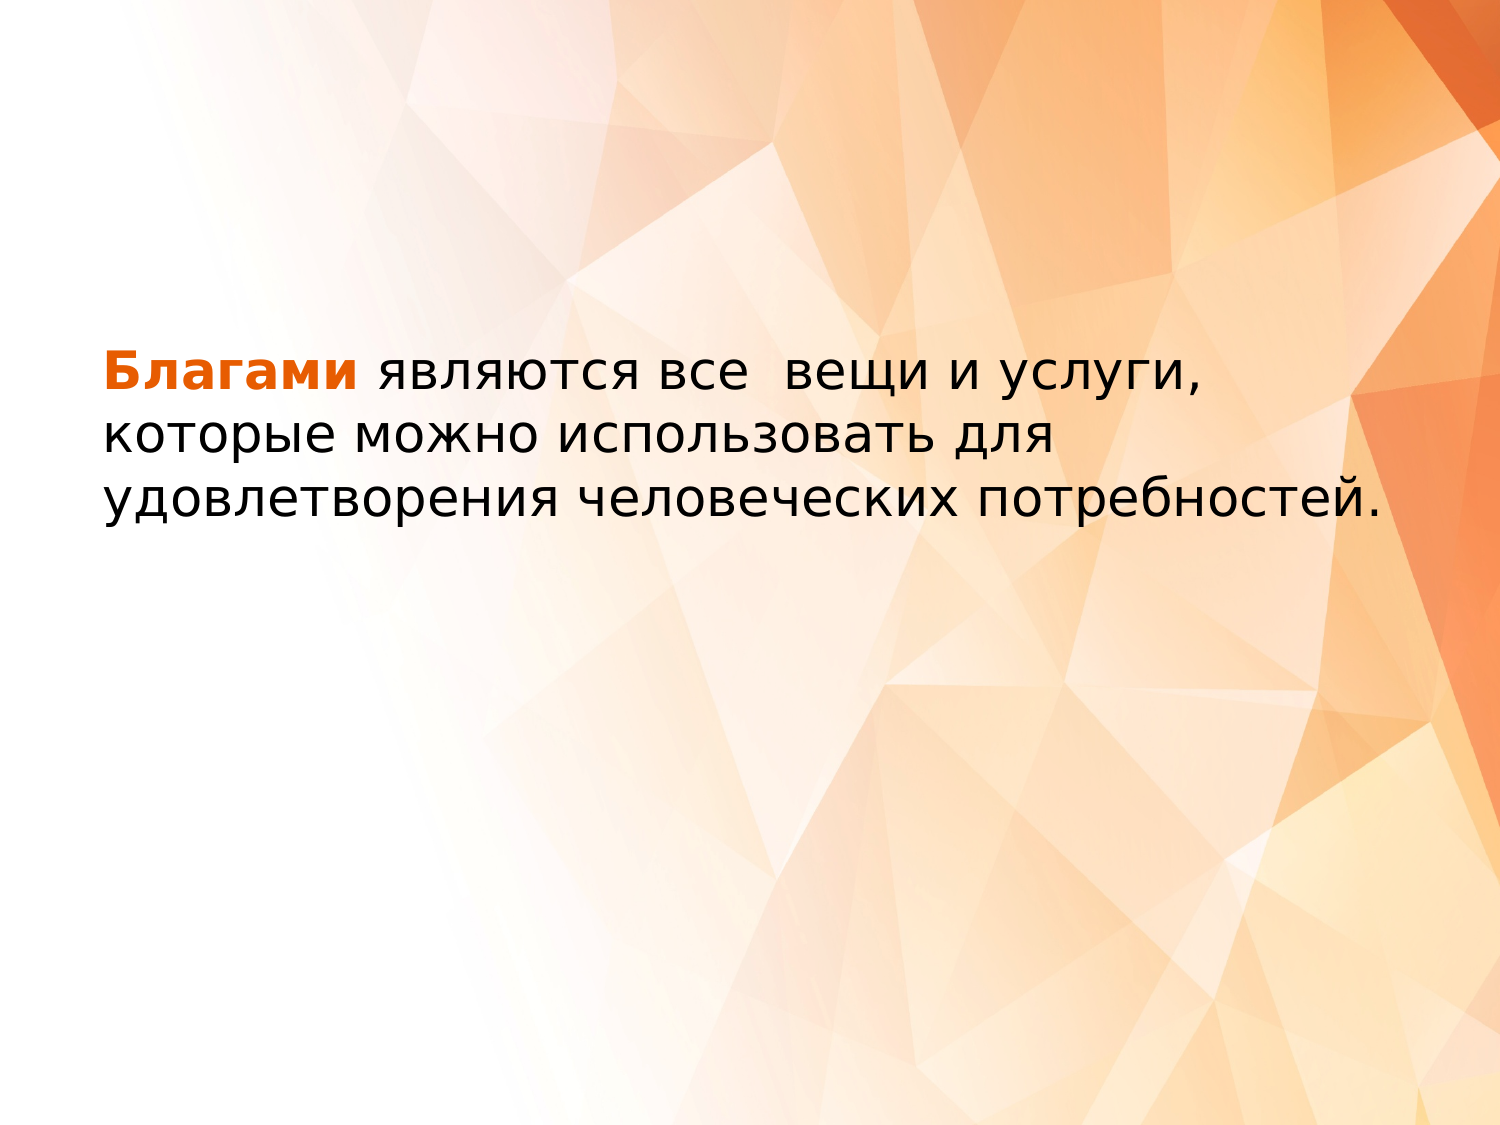

# Благами являются все  вещи и услуги, которые можно использовать для удовлетворения человеческих потребностей.